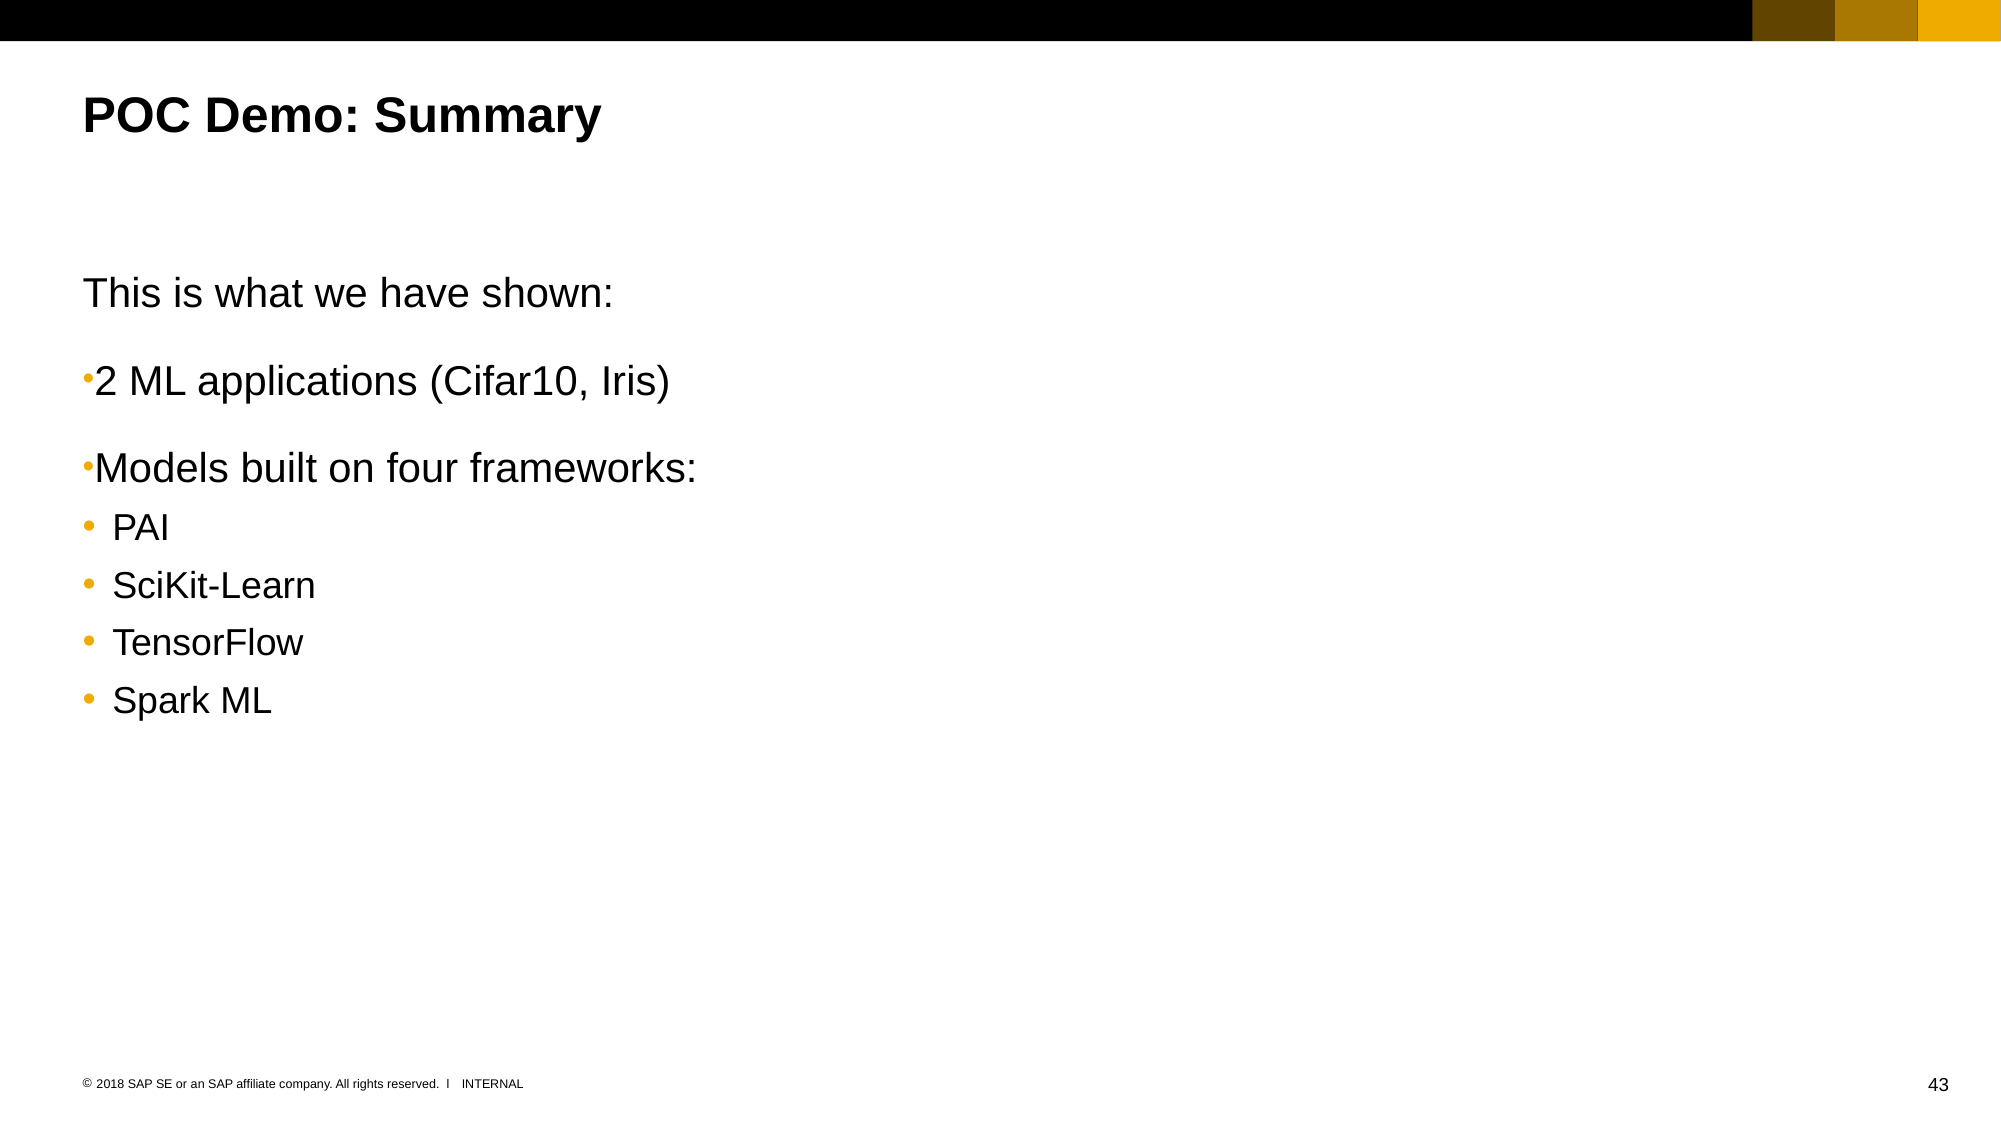

# POC Demo: Summary
This is what we have shown:
2 ML applications (Cifar10, Iris)
Models built on four frameworks:
PAI
SciKit-Learn
TensorFlow
Spark ML